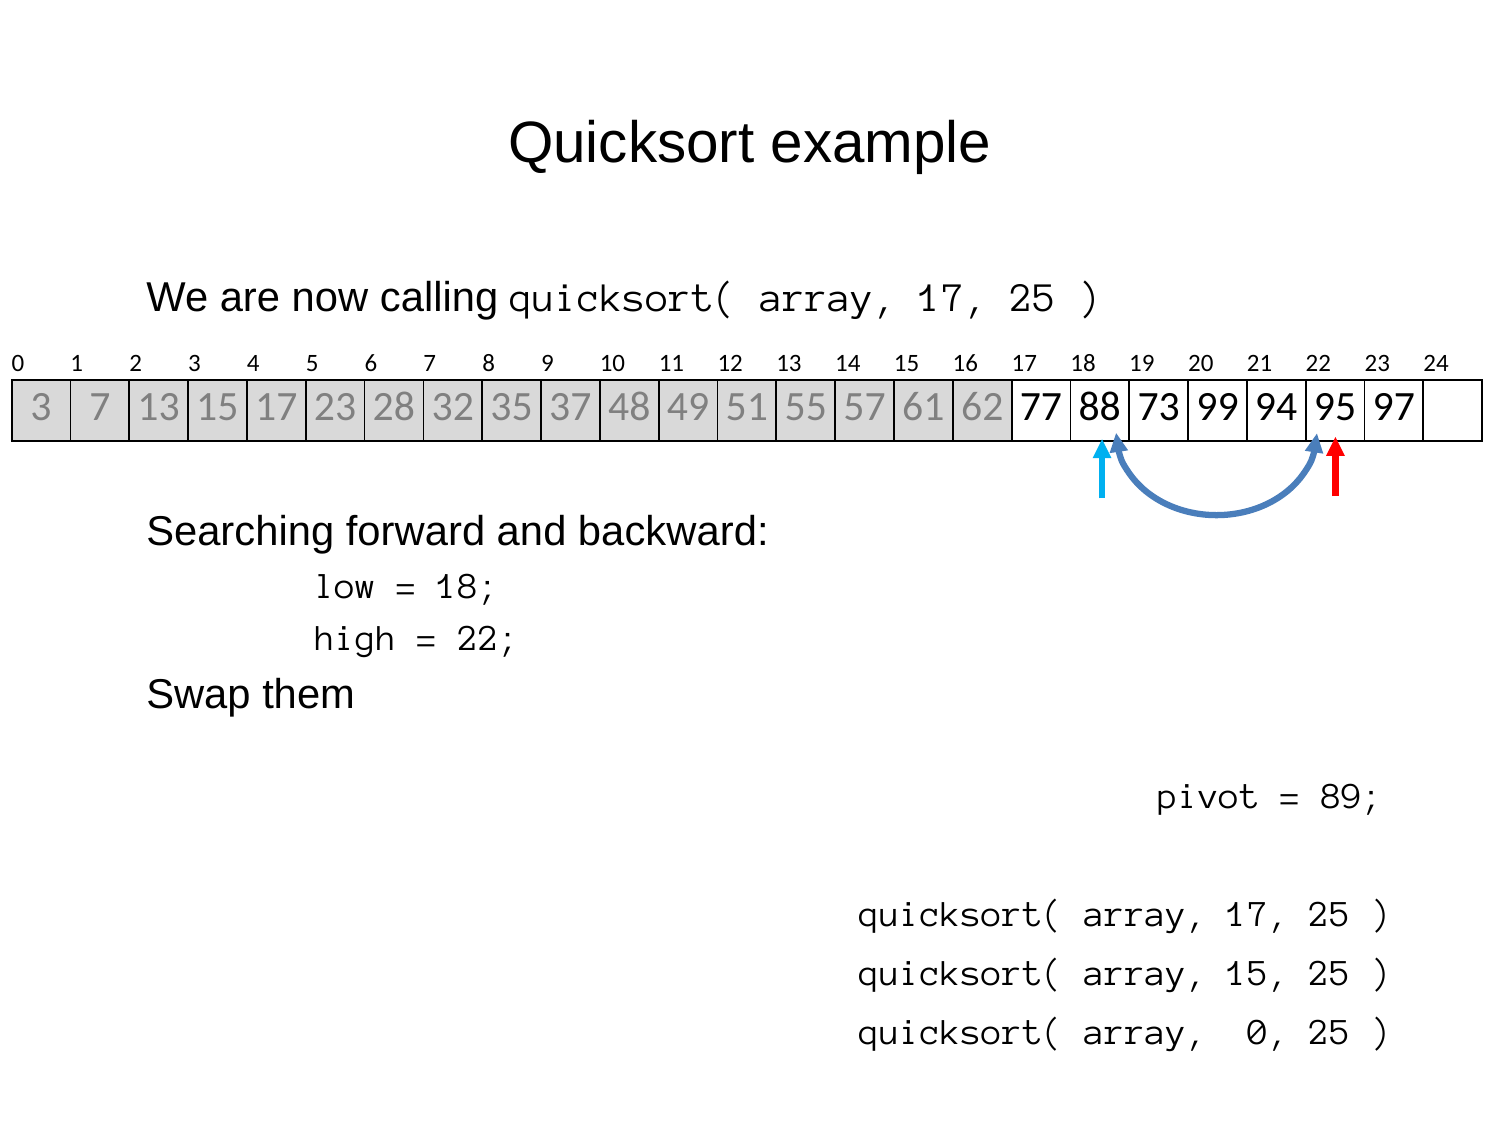

# Quicksort example
	We are now calling quicksort( array, 17, 25 )

	Searching forward and backward:
	low = 18;
	high = 22;
	Swap them
| 0 | 1 | 2 | 3 | 4 | 5 | 6 | 7 | 8 | 9 | 10 | 11 | 12 | 13 | 14 | 15 | 16 | 17 | 18 | 19 | 20 | 21 | 22 | 23 | 24 |
| --- | --- | --- | --- | --- | --- | --- | --- | --- | --- | --- | --- | --- | --- | --- | --- | --- | --- | --- | --- | --- | --- | --- | --- | --- |
| 3 | 7 | 13 | 15 | 17 | 23 | 28 | 32 | 35 | 37 | 48 | 49 | 51 | 55 | 57 | 61 | 62 | 77 | 88 | 73 | 99 | 94 | 95 | 97 |  |

pivot = 89;
quicksort( array, 17, 25 )
quicksort( array, 15, 25 )
quicksort( array,  0, 25 )